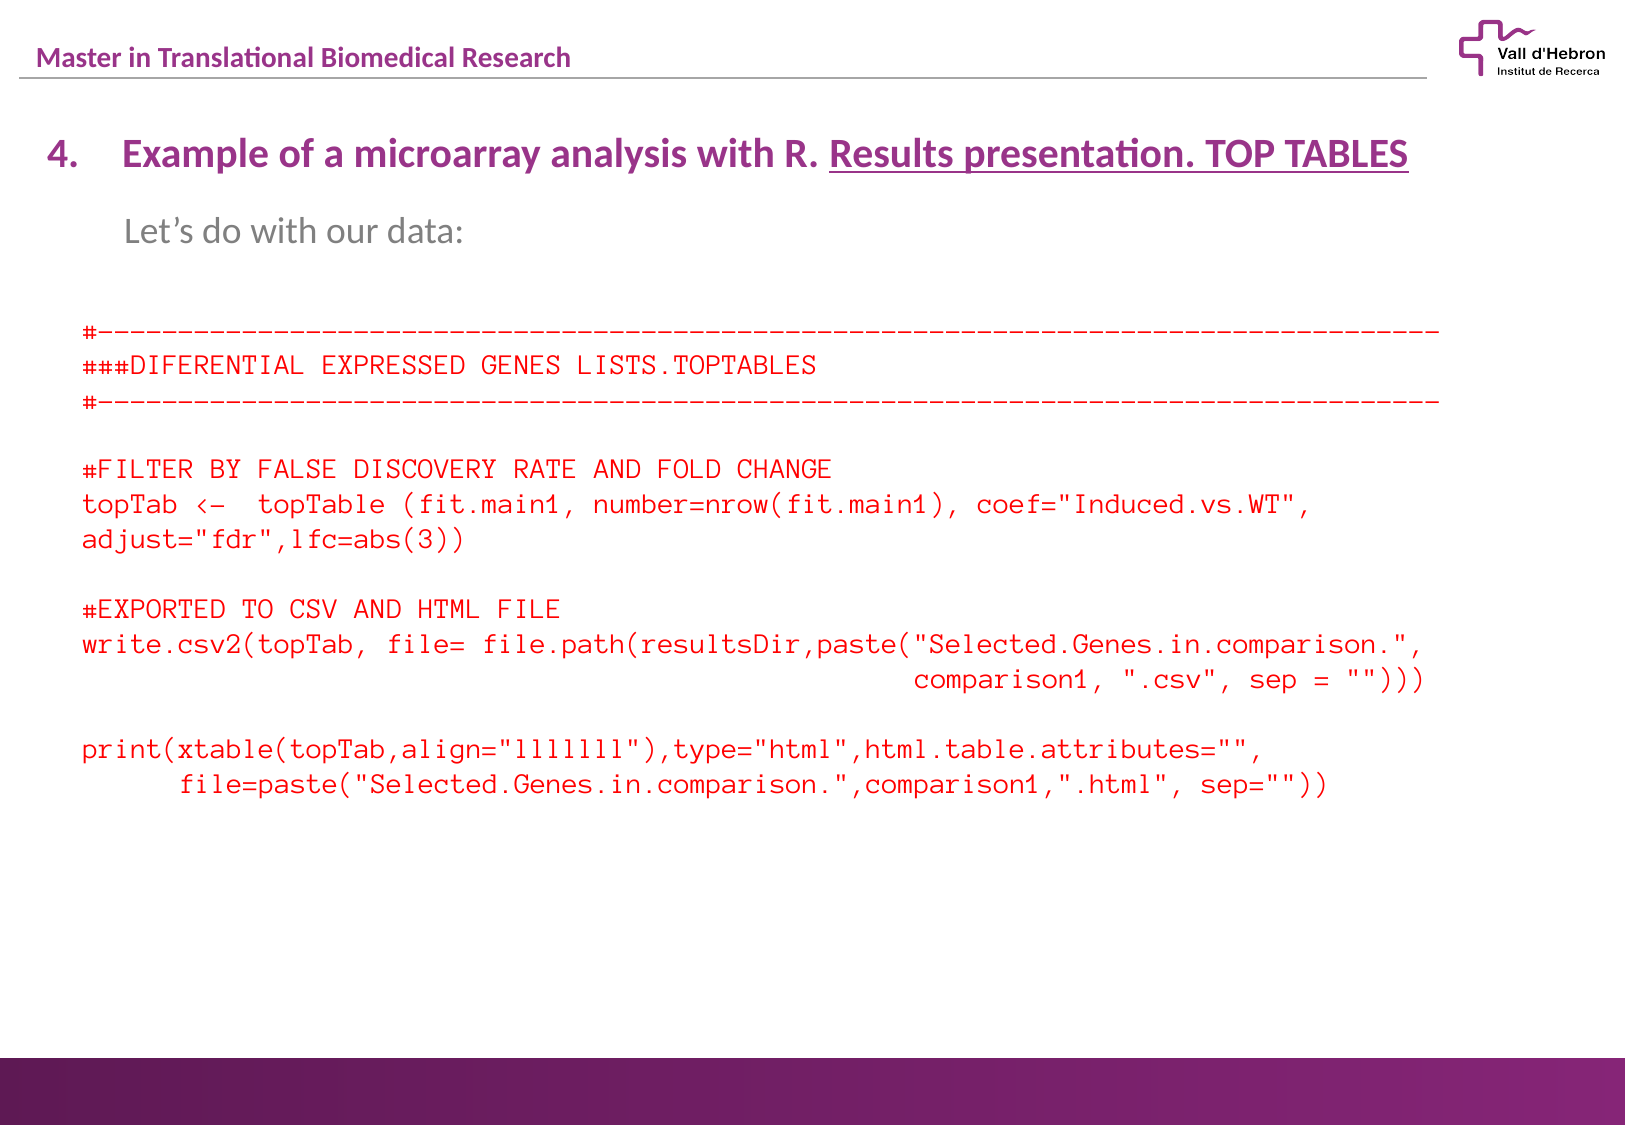

Example of a microarray analysis with R. Results presentation. TOP TABLES
Let’s do with our data:
#------------------------------------------------------------------------------------
###DIFERENTIAL EXPRESSED GENES LISTS.TOPTABLES
#------------------------------------------------------------------------------------

#FILTER BY FALSE DISCOVERY RATE AND FOLD CHANGE
topTab <-  topTable (fit.main1, number=nrow(fit.main1), coef="Induced.vs.WT", adjust="fdr",lfc=abs(3))

#EXPORTED TO CSV AND HTML FILE
write.csv2(topTab, file= file.path(resultsDir,paste("Selected.Genes.in.comparison.",
                                                    comparison1, ".csv", sep = "")))

print(xtable(topTab,align="lllllll"),type="html",html.table.attributes="",
      file=paste("Selected.Genes.in.comparison.",comparison1,".html", sep=""))